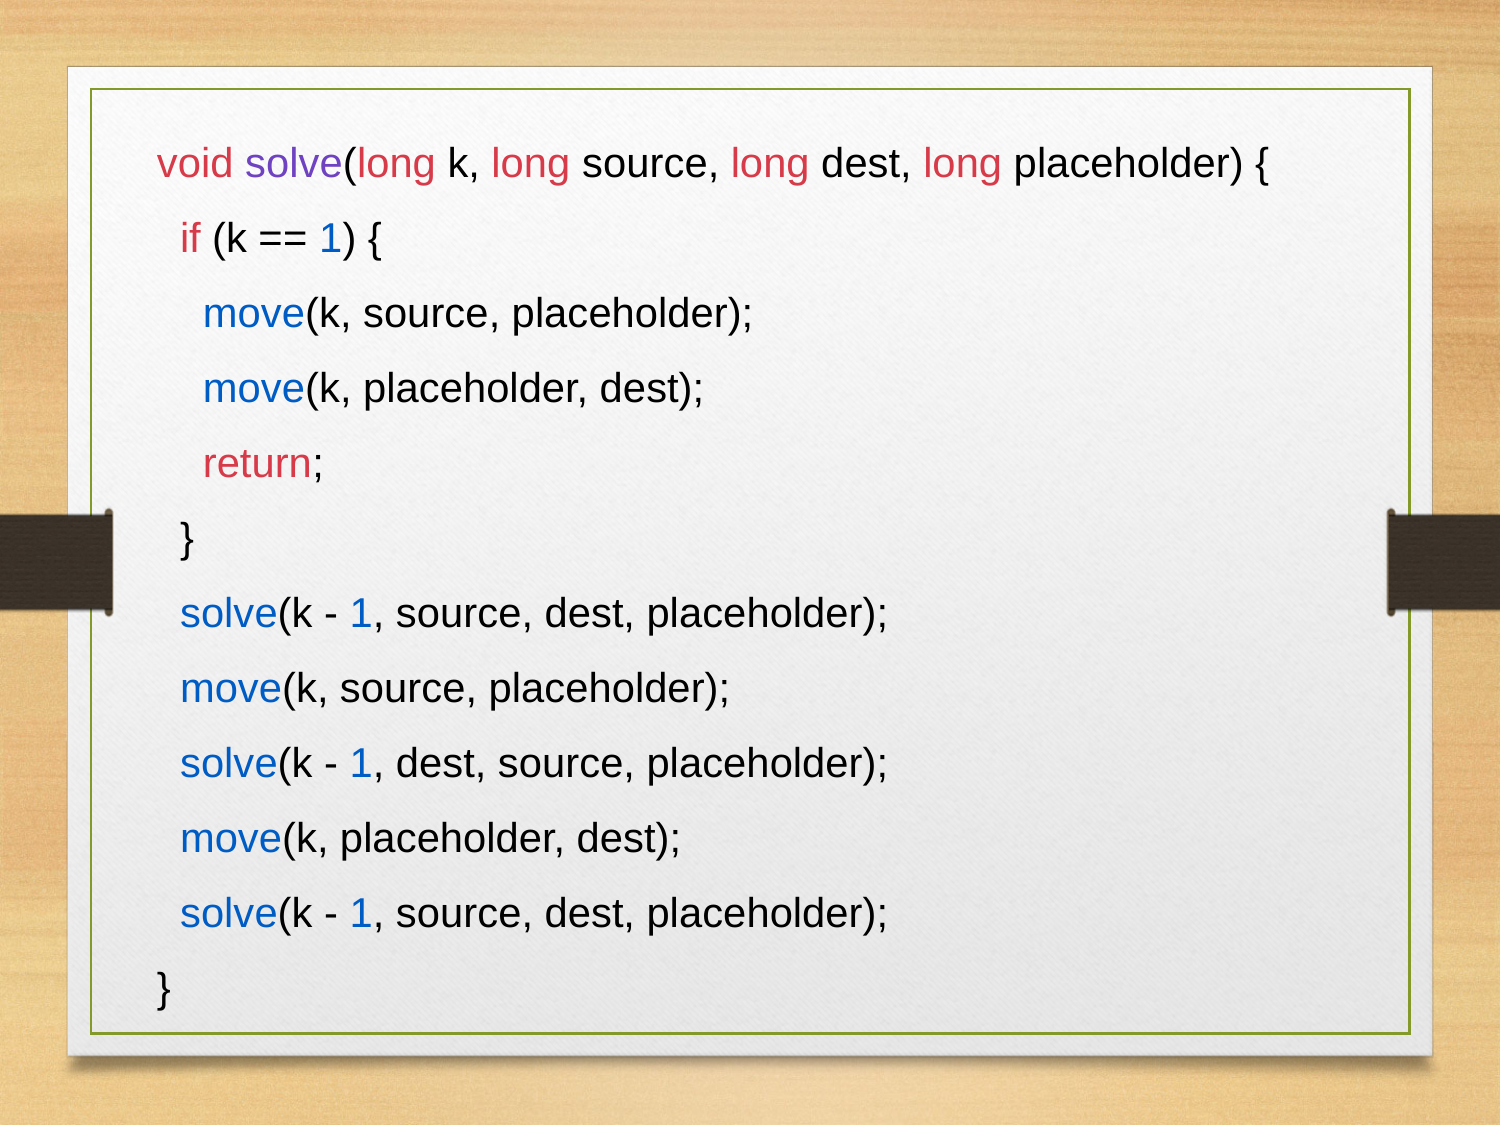

void solve(long k, long source, long dest, long placeholder) {
  if (k == 1) {
    move(k, source, placeholder);
    move(k, placeholder, dest);
    return;
  }
  solve(k - 1, source, dest, placeholder);
  move(k, source, placeholder);
  solve(k - 1, dest, source, placeholder);
  move(k, placeholder, dest);
  solve(k - 1, source, dest, placeholder);
}